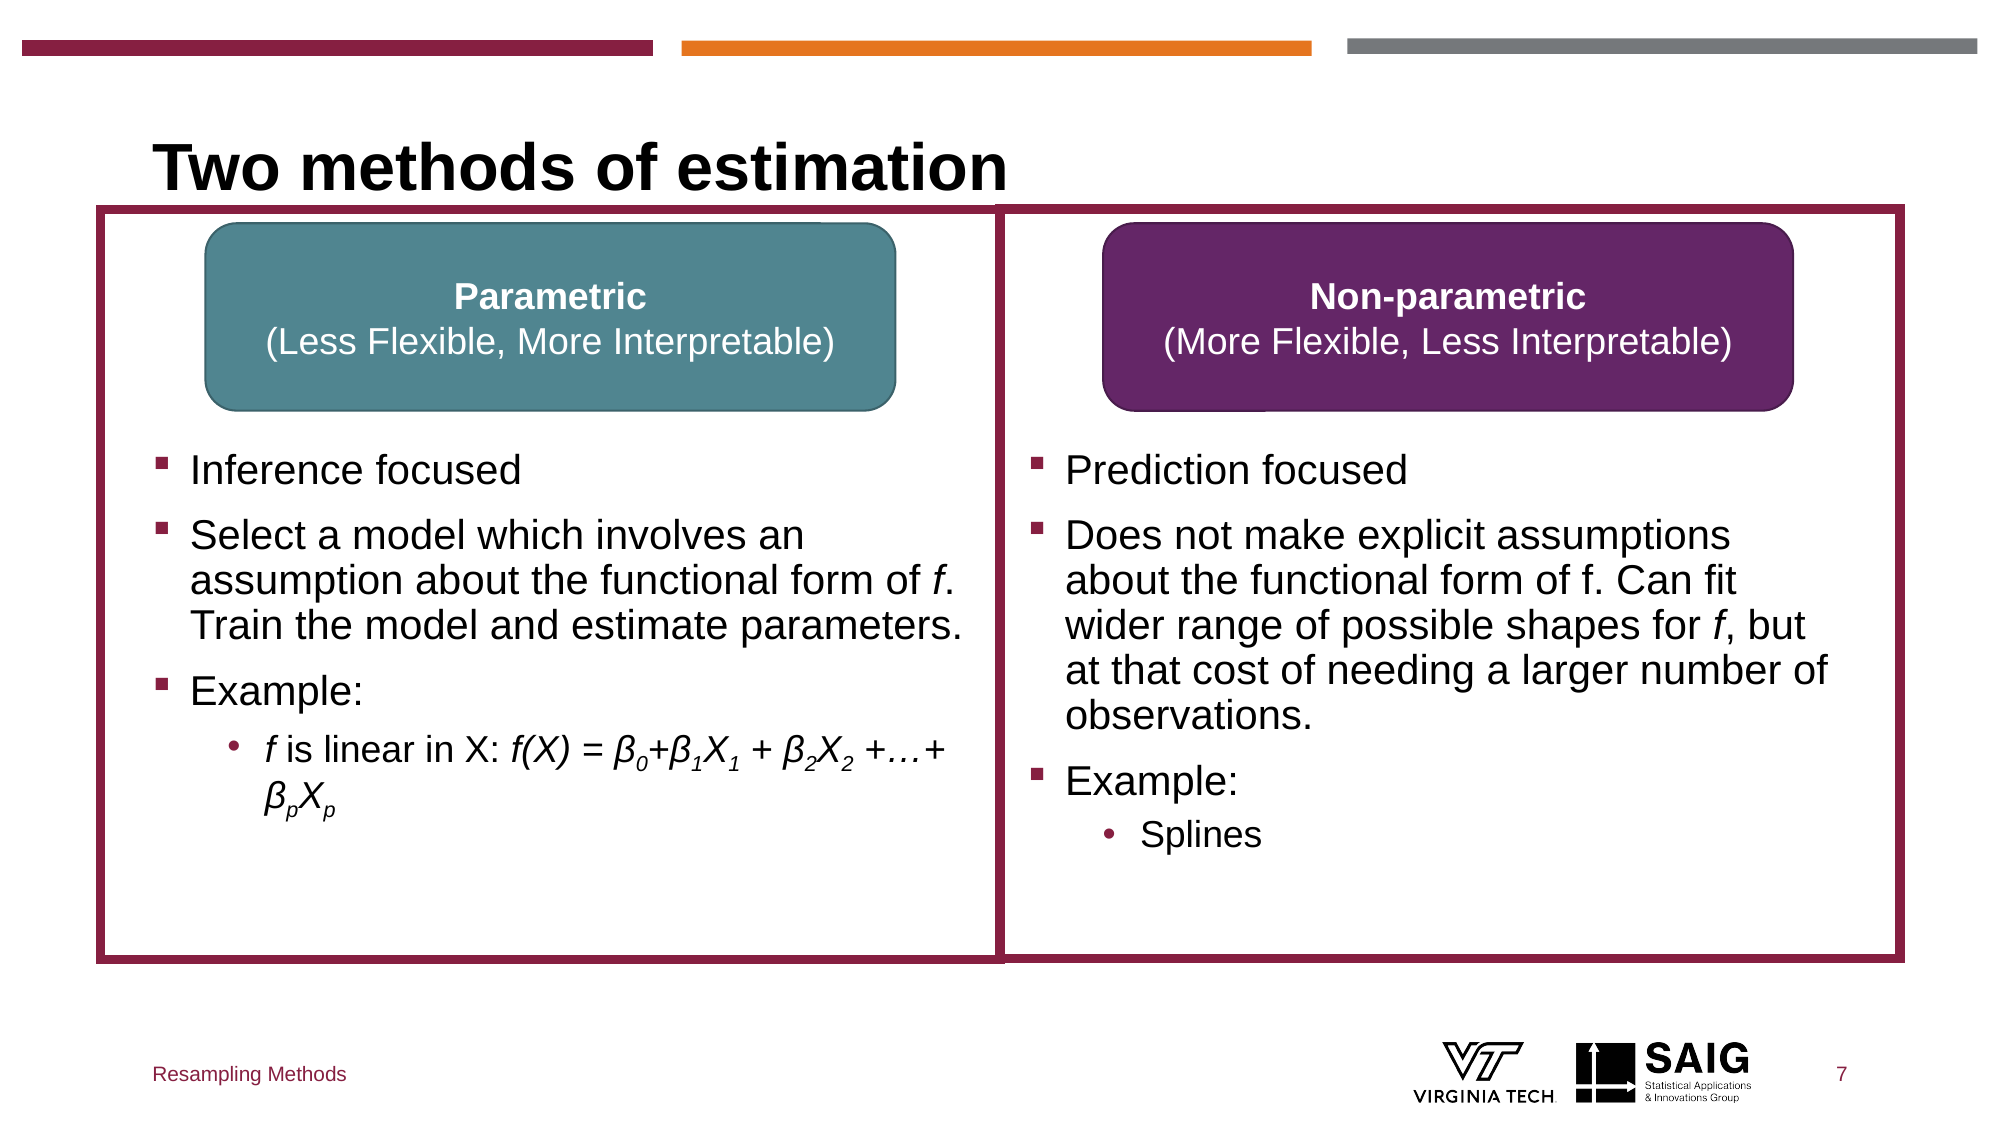

# Two methods of estimation

Non-parametric
(More Flexible, Less Interpretable)
Parametric
(Less Flexible, More Interpretable)
Inference focused
Select a model which involves an assumption about the functional form of f. Train the model and estimate parameters.
Example:
f is linear in X: f(X) = β0+β1X1 + β2X2 +…+ βpXp
Prediction focused
Does not make explicit assumptions about the functional form of f. Can fit wider range of possible shapes for f, but at that cost of needing a larger number of observations.
Example:
Splines
Resampling Methods
7